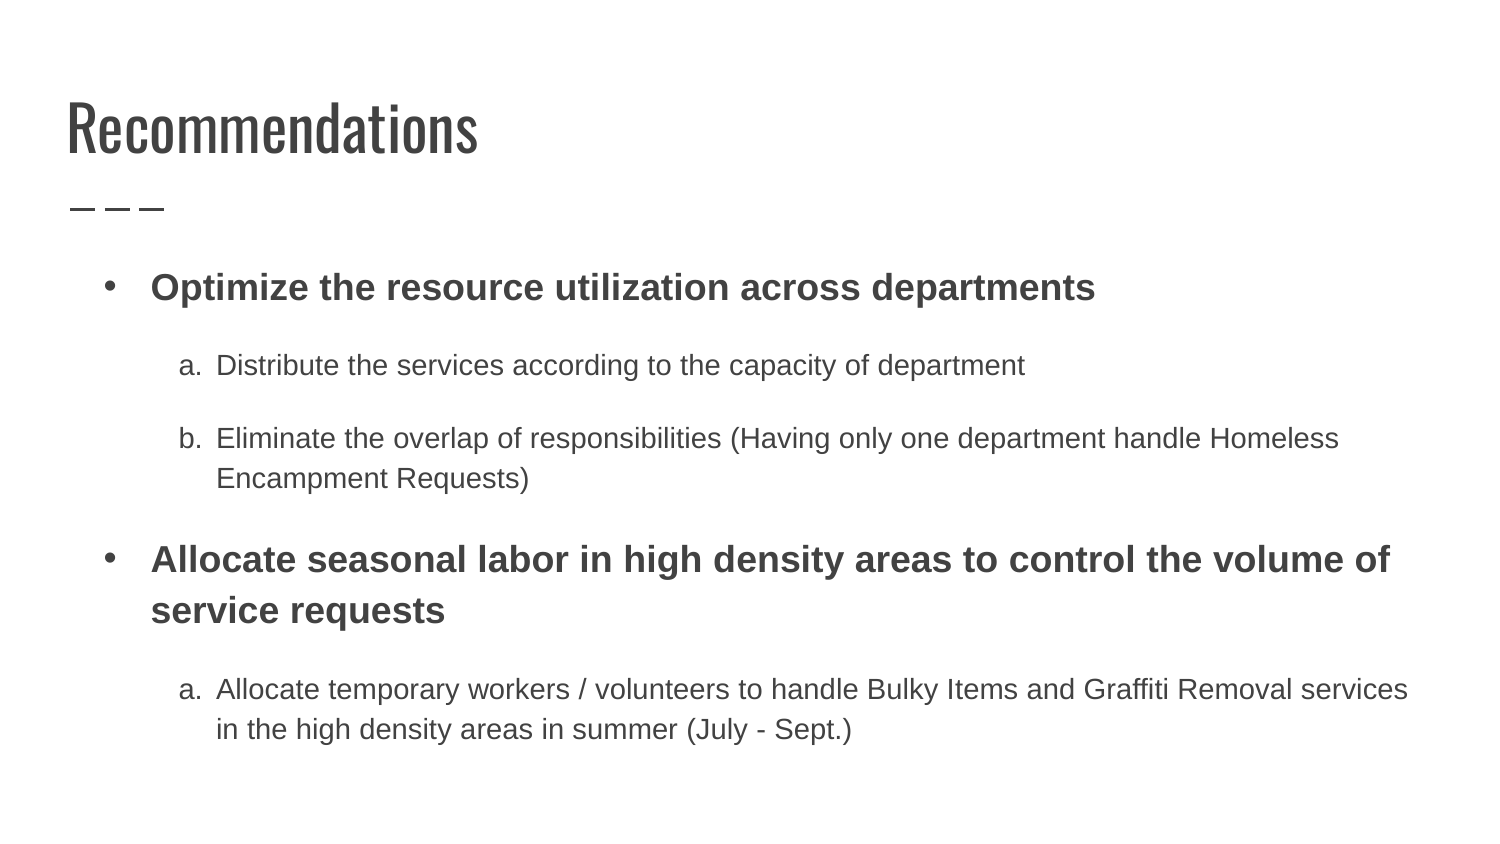

# Recommendations
Optimize the resource utilization across departments
Distribute the services according to the capacity of department
Eliminate the overlap of responsibilities (Having only one department handle Homeless Encampment Requests)
Allocate seasonal labor in high density areas to control the volume of service requests
Allocate temporary workers / volunteers to handle Bulky Items and Graffiti Removal services in the high density areas in summer (July - Sept.)